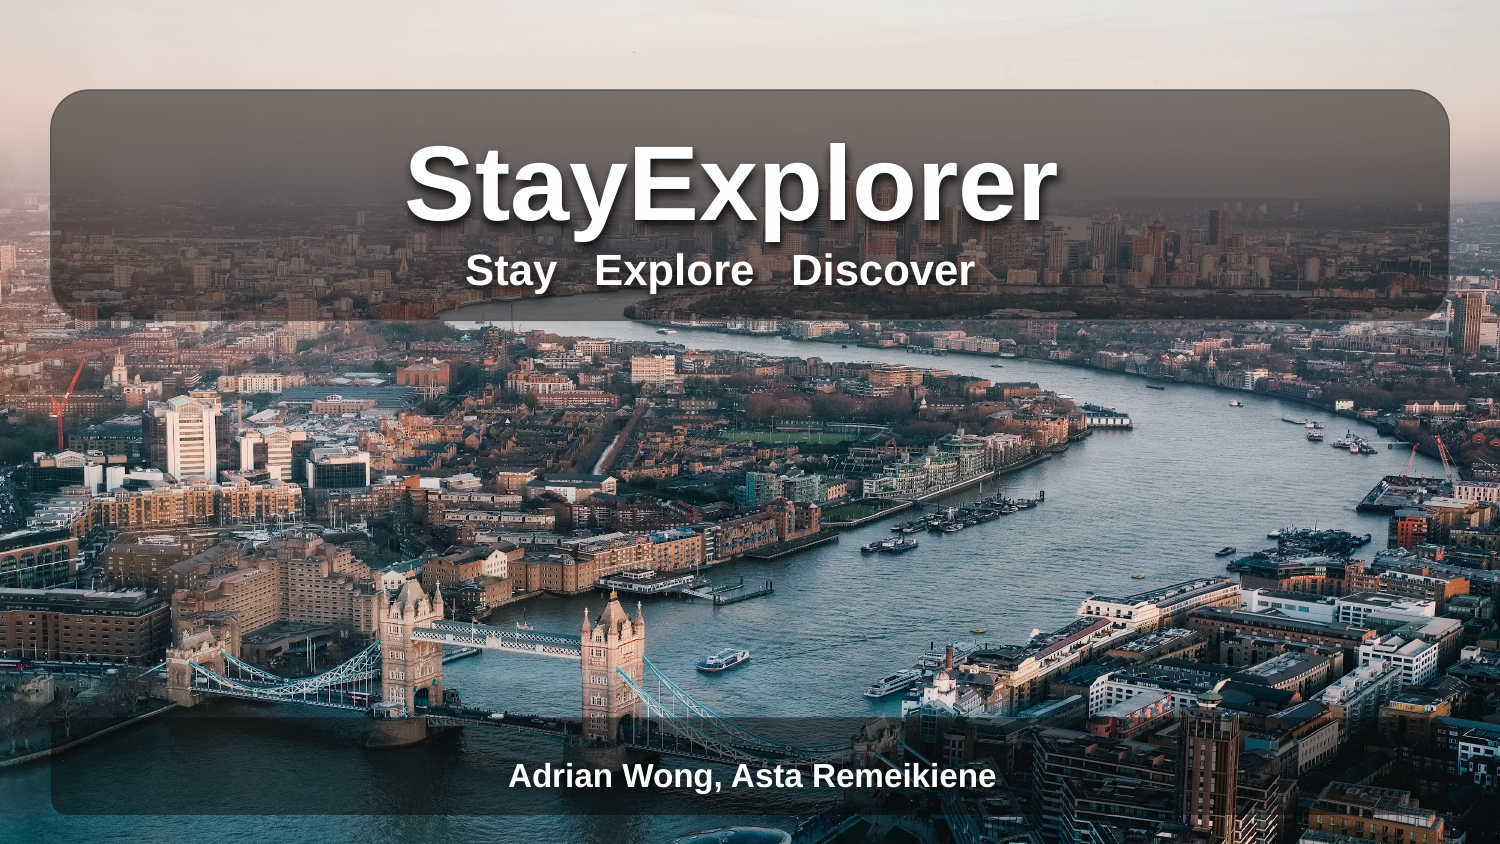

StayExplorer
                  Stay   Explore   Discover

 Adrian Wong, Asta Remeikiene